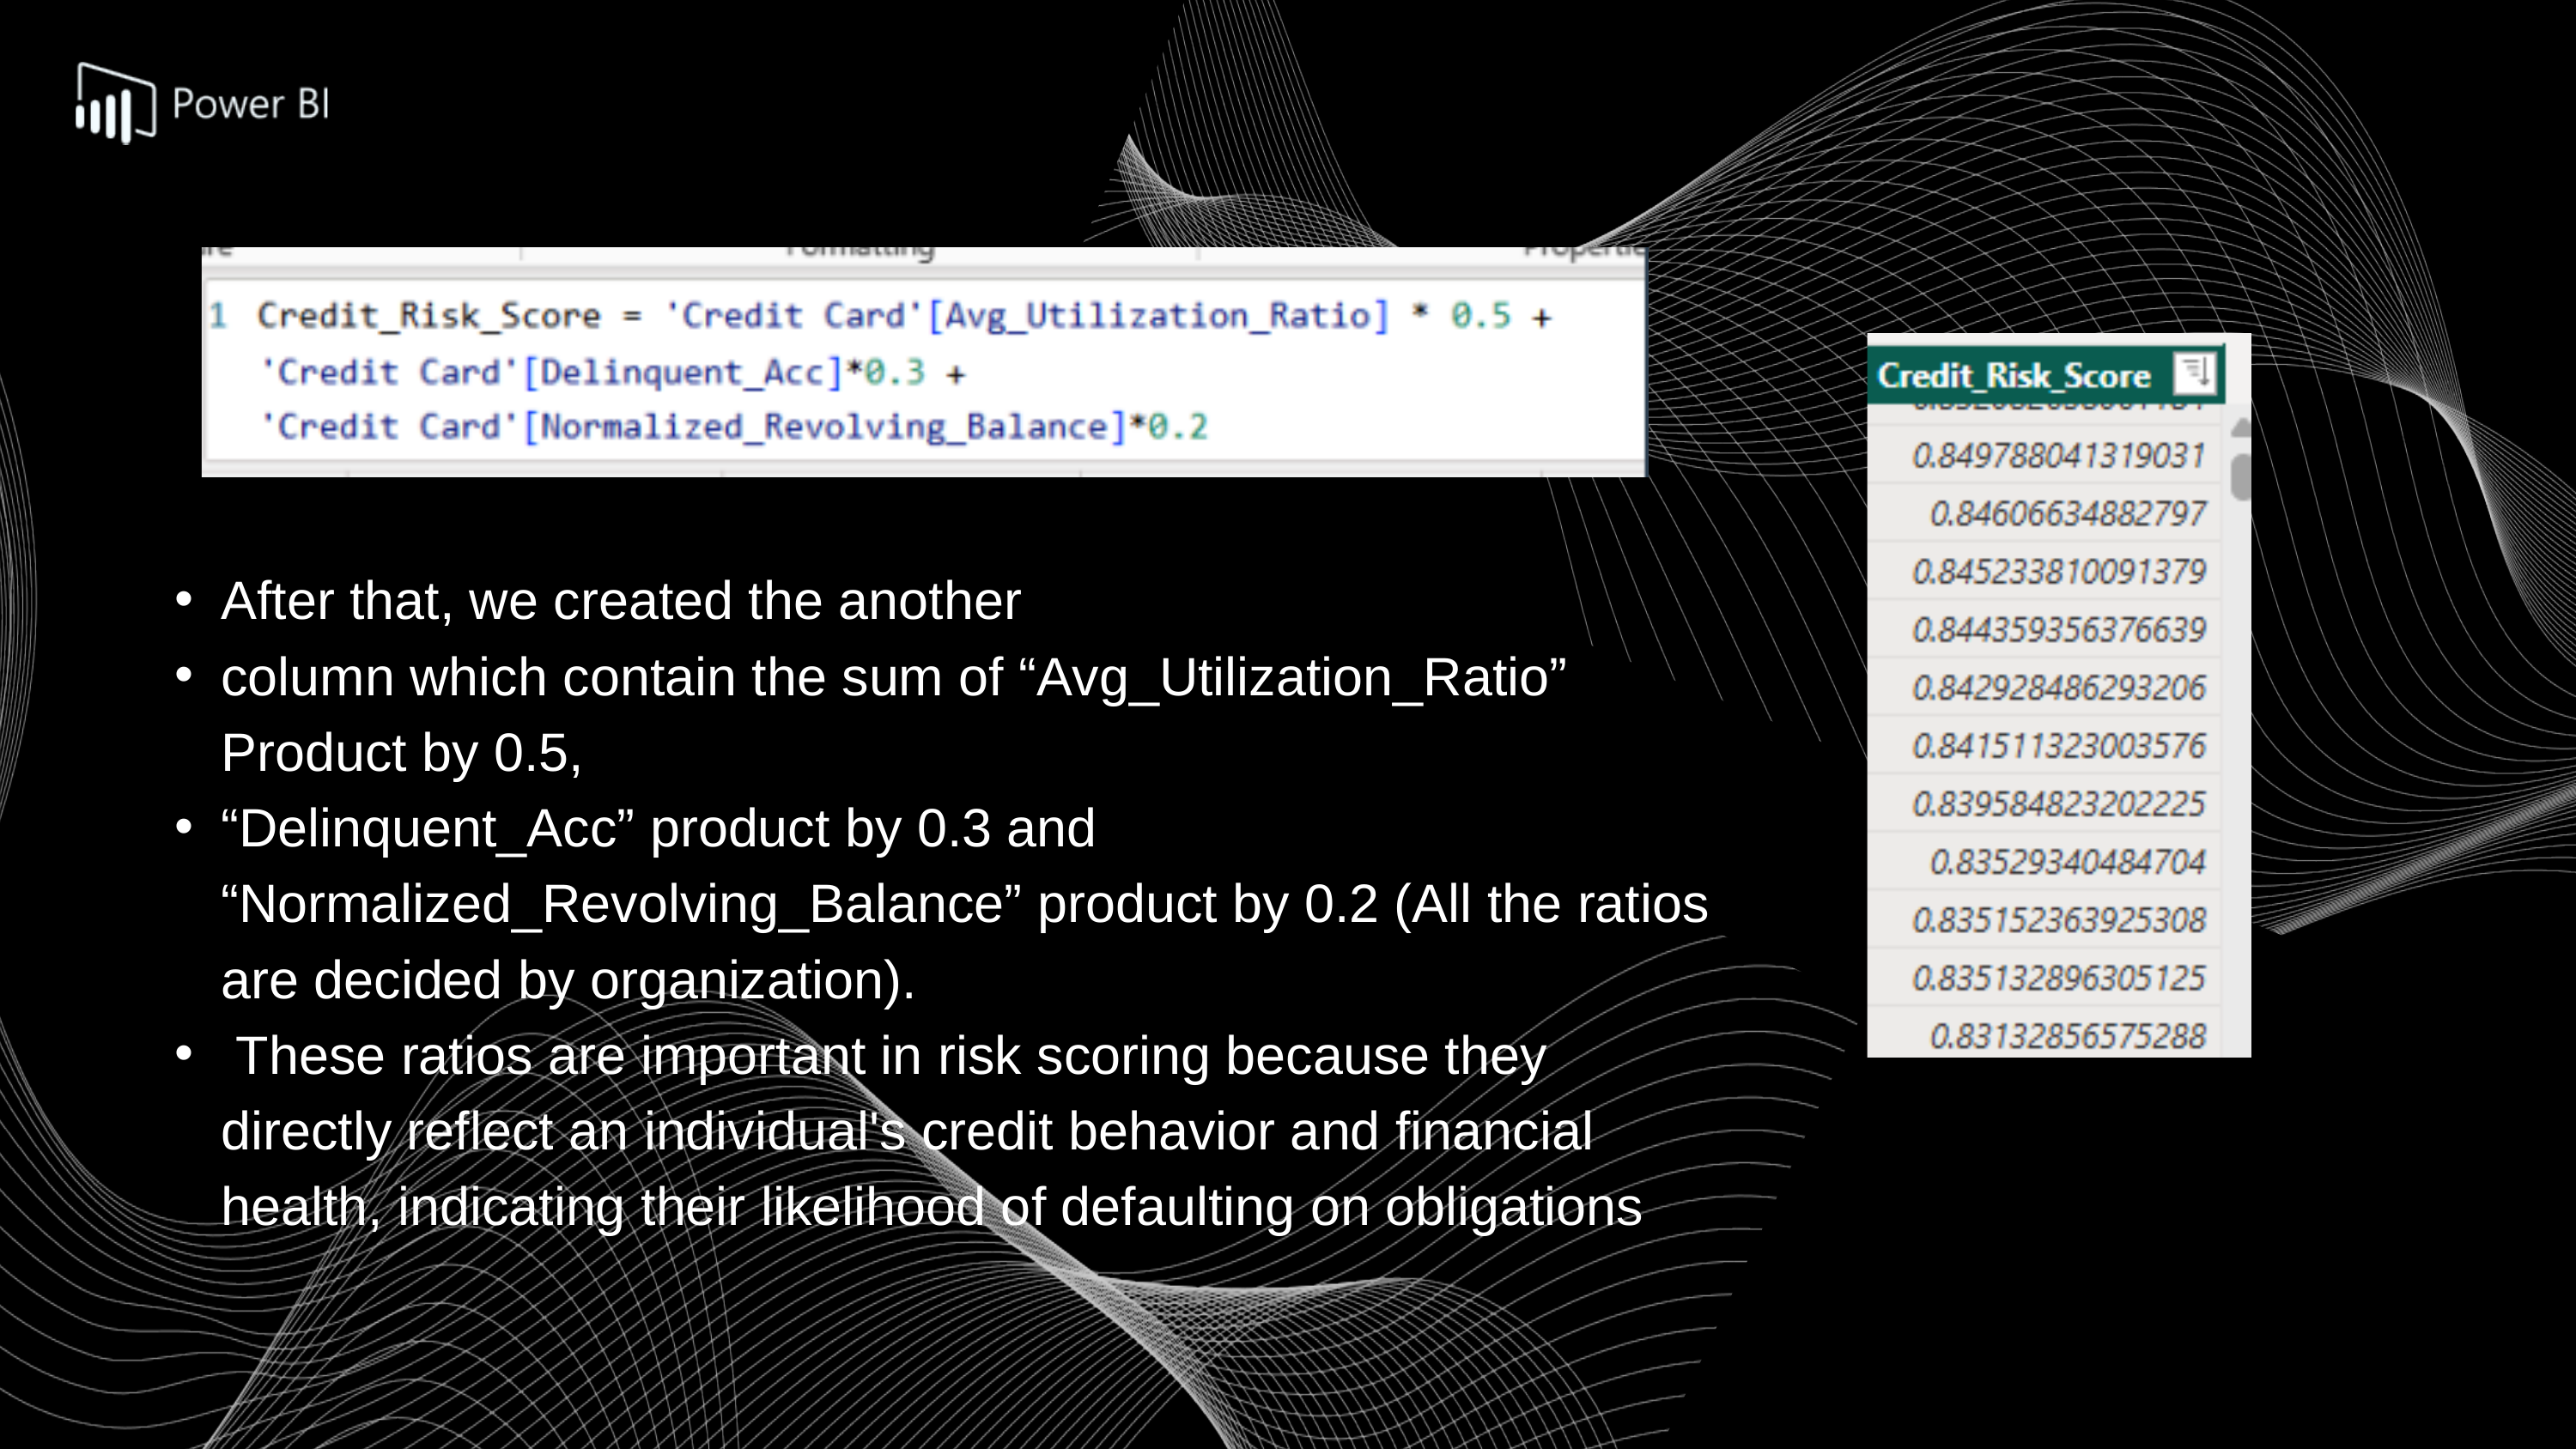

After that, we created the another
column which contain the sum of “Avg_Utilization_Ratio” Product by 0.5,
“Delinquent_Acc” product by 0.3 and “Normalized_Revolving_Balance” product by 0.2 (All the ratios are decided by organization).
 These ratios are important in risk scoring because they directly reflect an individual's credit behavior and financial health, indicating their likelihood of defaulting on obligations